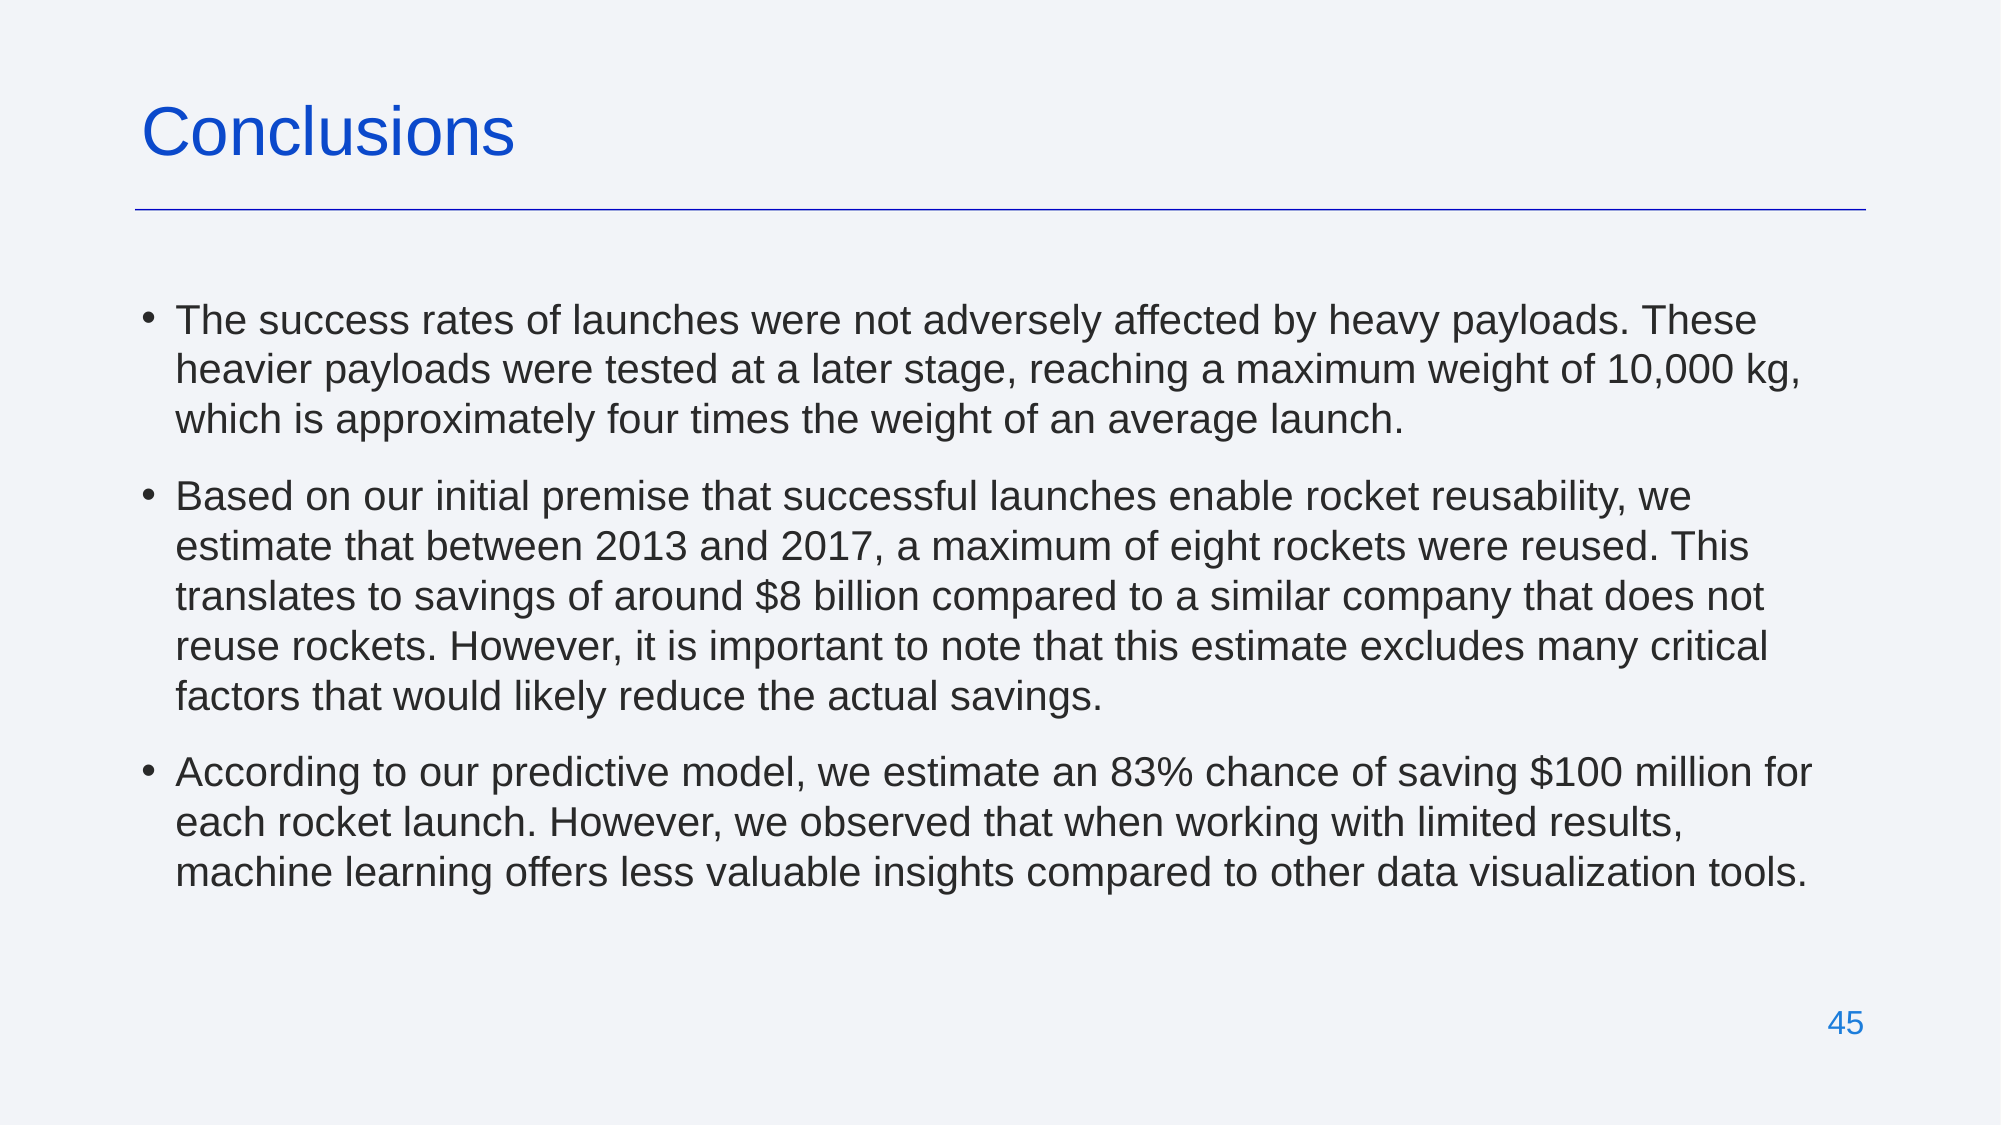

Conclusions

The success rates of launches were not adversely affected by heavy payloads. These heavier payloads were tested at a later stage, reaching a maximum weight of 10,000 kg, which is approximately four times the weight of an average launch.
Based on our initial premise that successful launches enable rocket reusability, we estimate that between 2013 and 2017, a maximum of eight rockets were reused. This translates to savings of around $8 billion compared to a similar company that does not reuse rockets. However, it is important to note that this estimate excludes many critical factors that would likely reduce the actual savings.
According to our predictive model, we estimate an 83% chance of saving $100 million for each rocket launch. However, we observed that when working with limited results, machine learning offers less valuable insights compared to other data visualization tools.
45